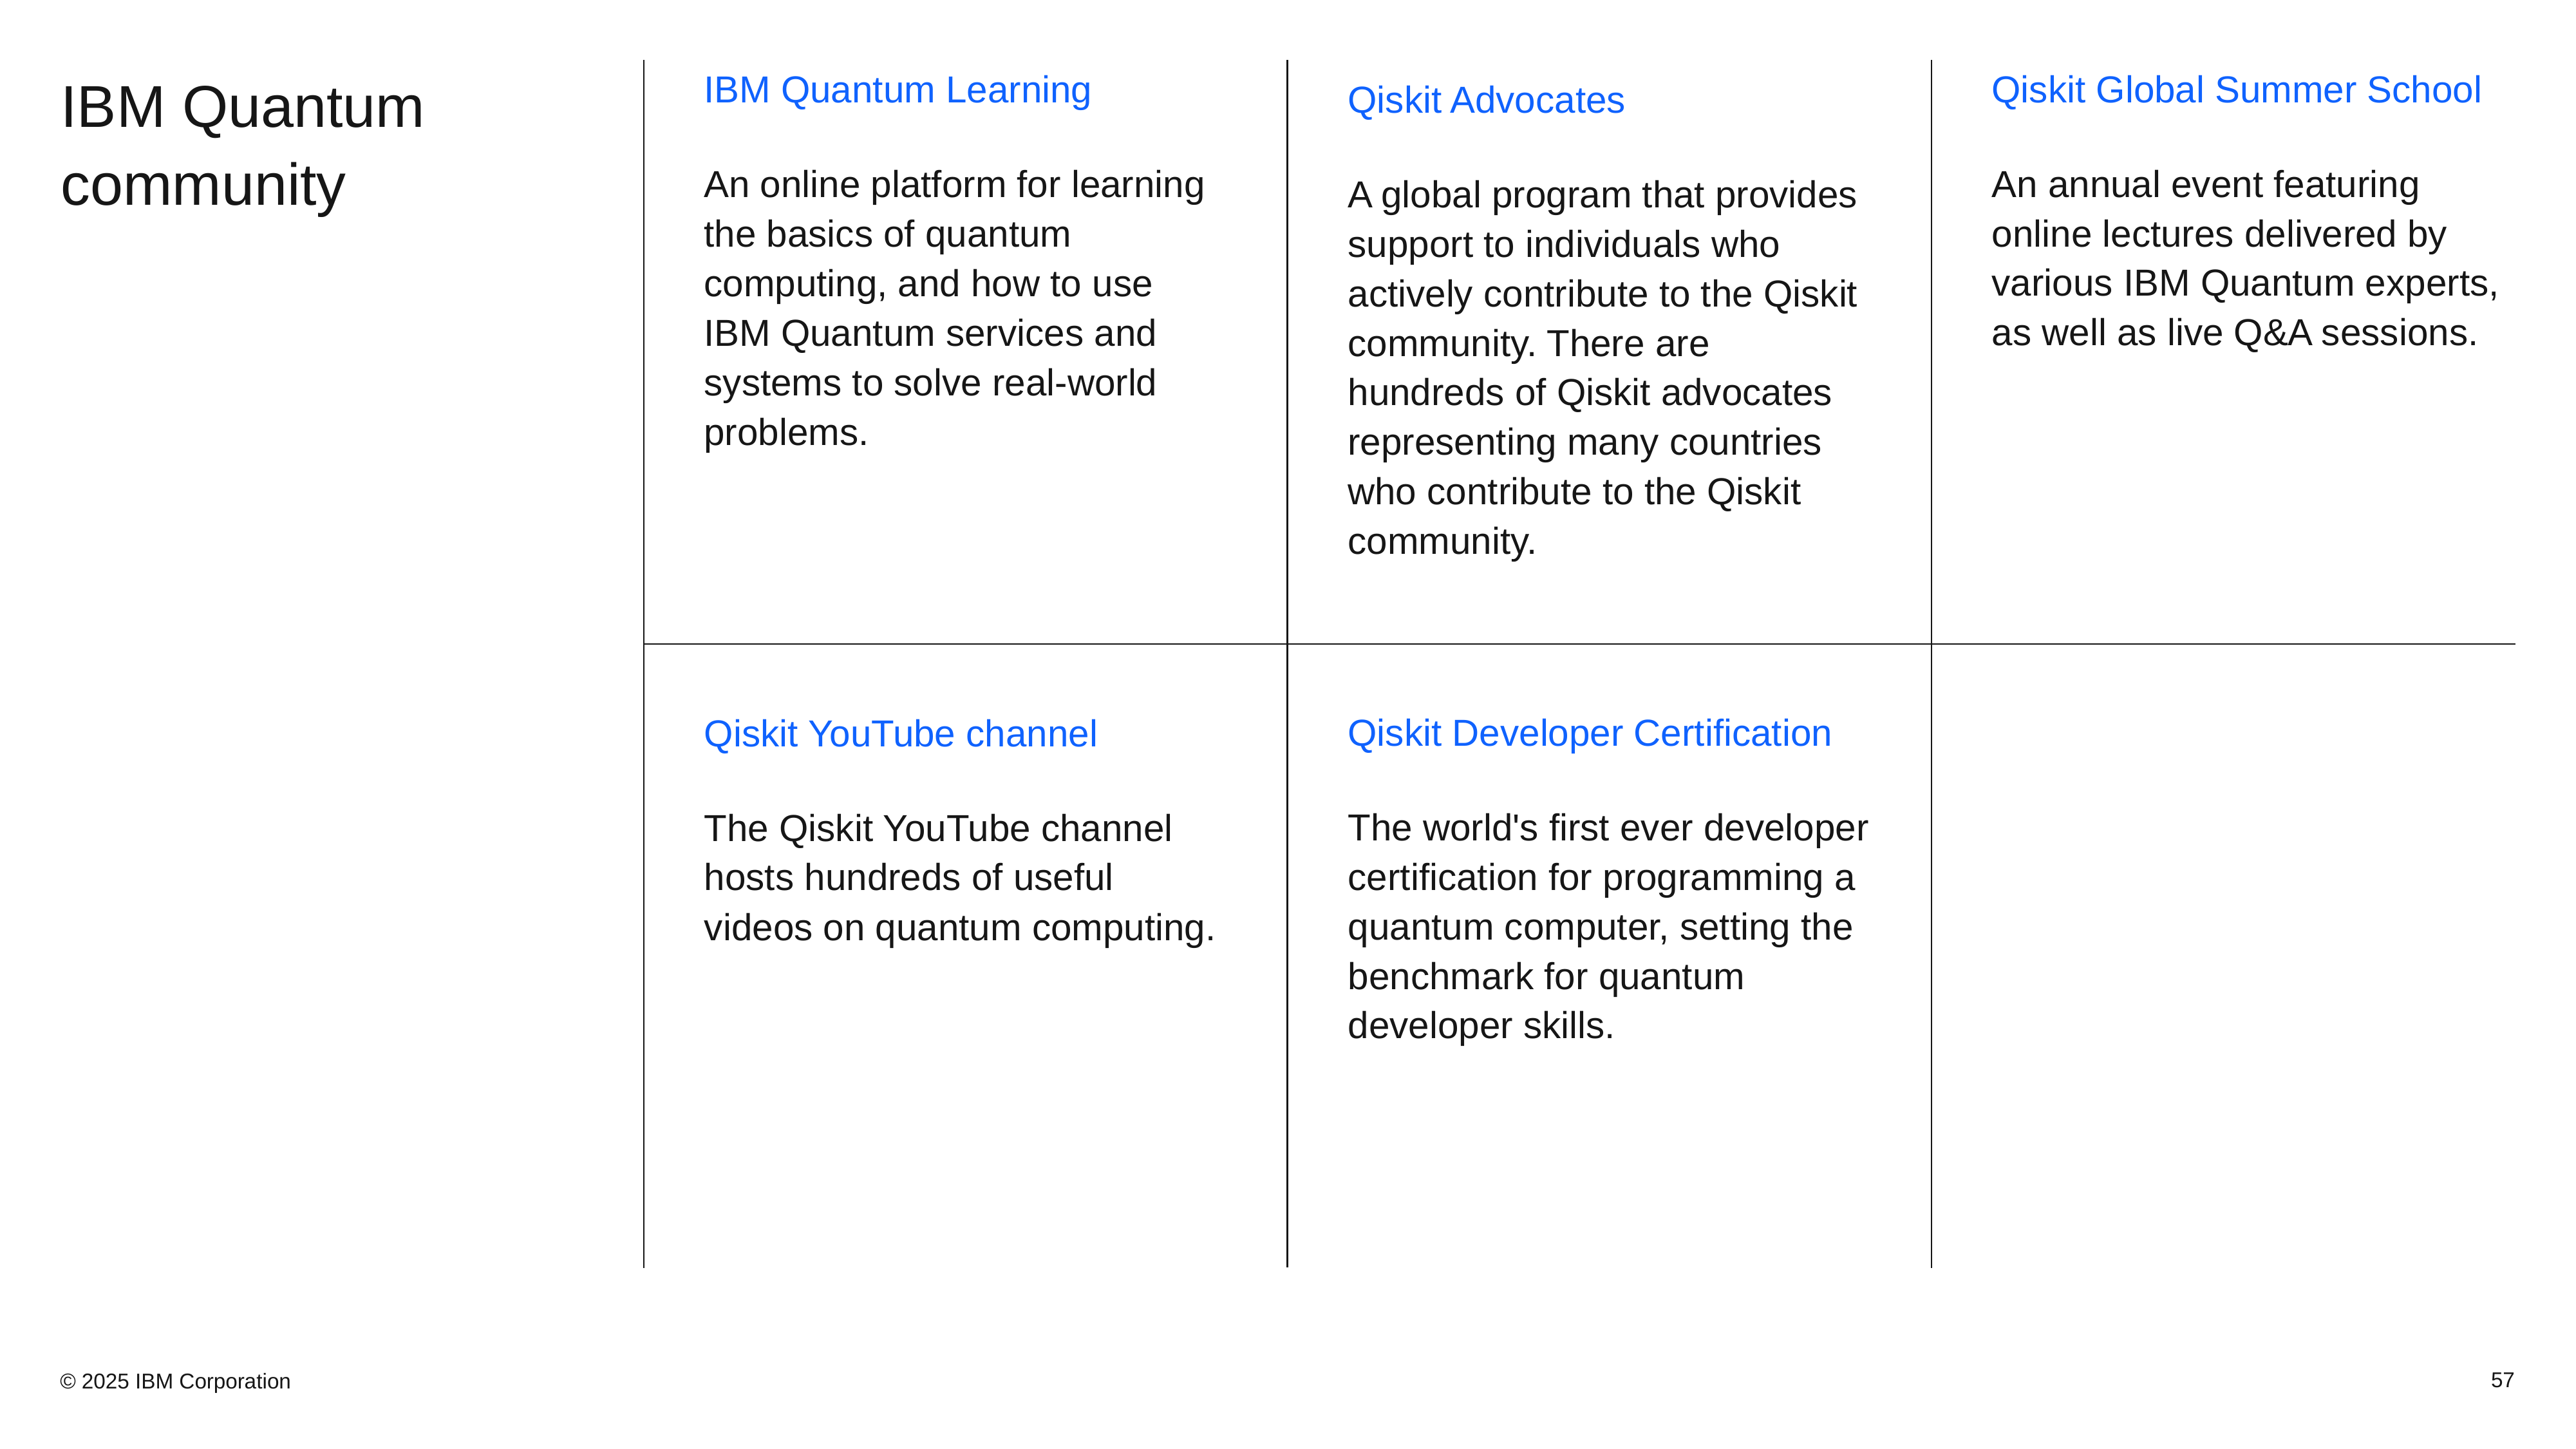

# IBM Quantum community
IBM Quantum Learning
An online platform for learning the basics of quantum computing, and how to use IBM Quantum services and systems to solve real-world problems.

Qiskit Global Summer School
An annual event featuring online lectures delivered by various IBM Quantum experts, as well as live Q&A sessions.
Slide ID: 2147481670
Qiskit Advocates
A global program that provides support to individuals who actively contribute to the Qiskit community. There are hundreds of Qiskit advocates representing many countries who contribute to the Qiskit community.

Qiskit YouTube channel
The Qiskit YouTube channel hosts hundreds of useful videos on quantum computing.
Qiskit Developer Certification
The world's first ever developer certification for programming a quantum computer, setting the benchmark for quantum developer skills.
© 2025 IBM Corporation
57